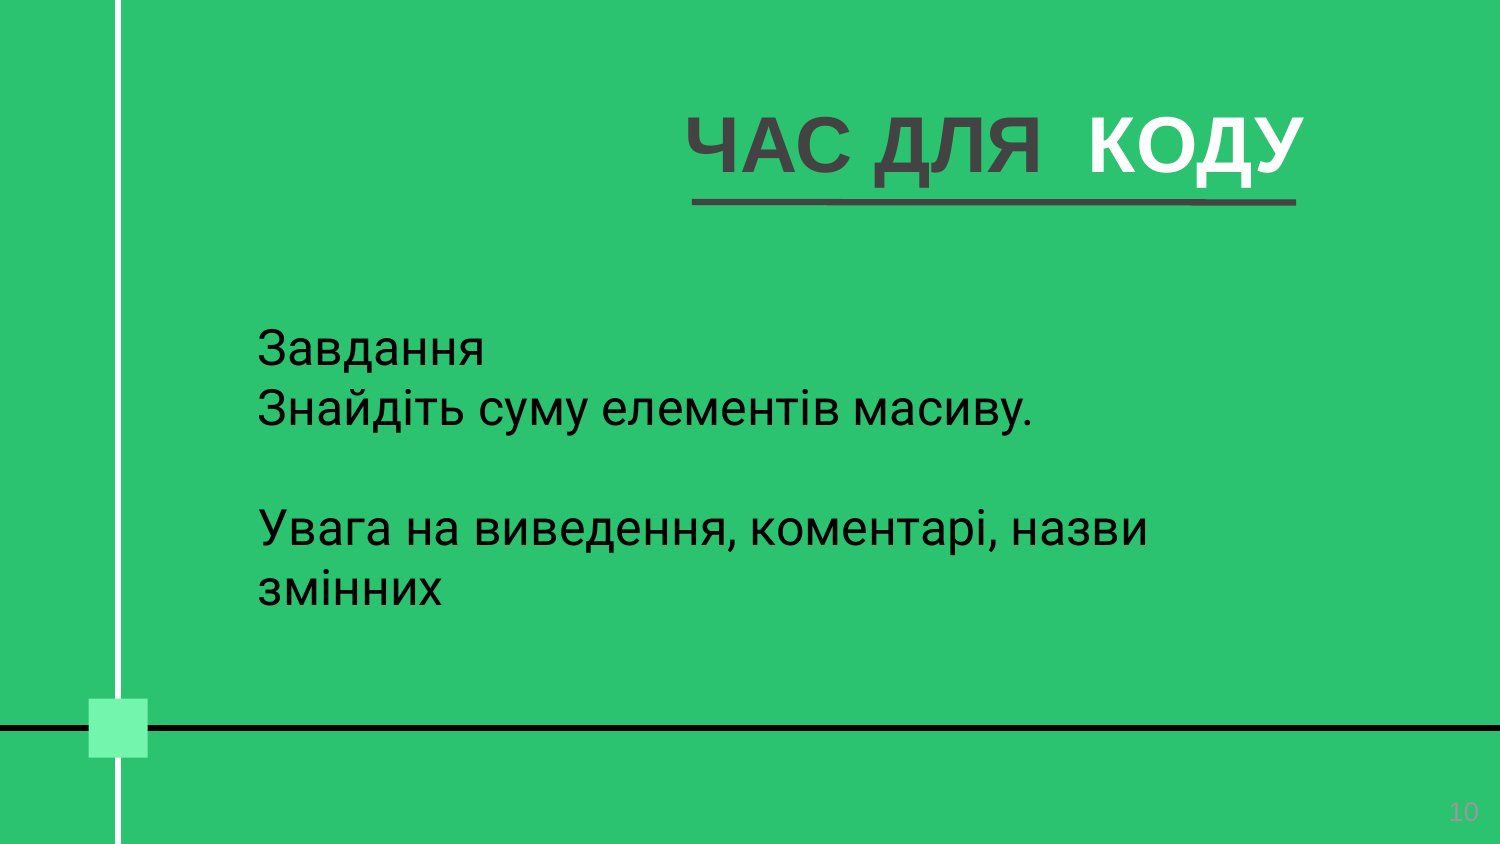

# ЧАС ДЛЯ  КОДУ
Завдання
Знайдіть суму елементів масиву.

Увага на виведення, коментарі, назви змінних

10